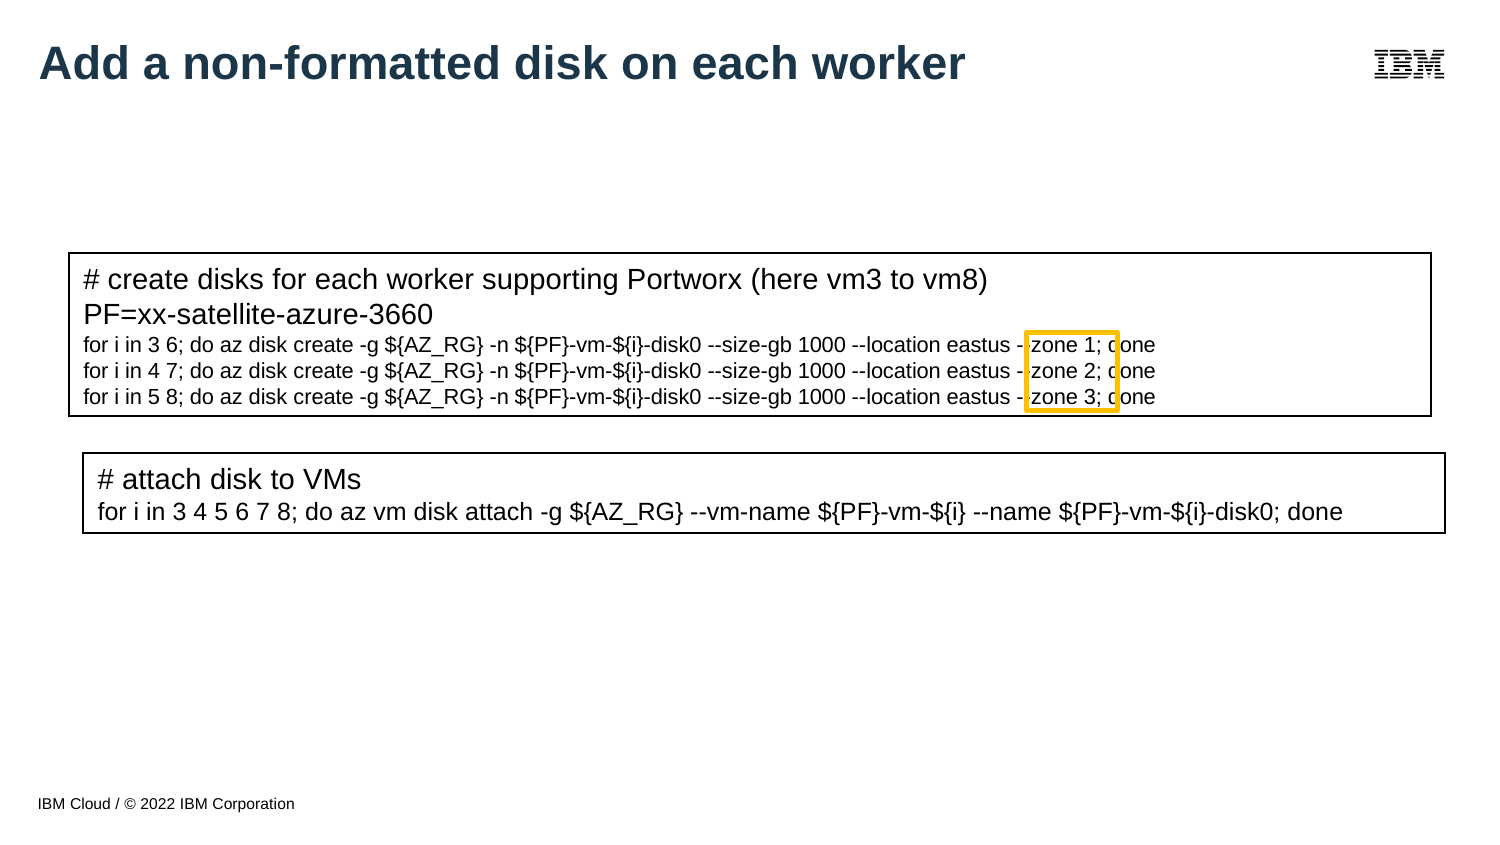

Add a non-formatted disk on each worker
# create disks for each worker supporting Portworx (here vm3 to vm8)
PF=xx-satellite-azure-3660
for i in 3 6; do az disk create -g ${AZ_RG} -n ${PF}-vm-${i}-disk0 --size-gb 1000 --location eastus --zone 1; done
for i in 4 7; do az disk create -g ${AZ_RG} -n ${PF}-vm-${i}-disk0 --size-gb 1000 --location eastus --zone 2; done
for i in 5 8; do az disk create -g ${AZ_RG} -n ${PF}-vm-${i}-disk0 --size-gb 1000 --location eastus --zone 3; done

# attach disk to VMs
for i in 3 4 5 6 7 8; do az vm disk attach -g ${AZ_RG} --vm-name ${PF}-vm-${i} --name ${PF}-vm-${i}-disk0; done
IBM Cloud / © 2022 IBM Corporation